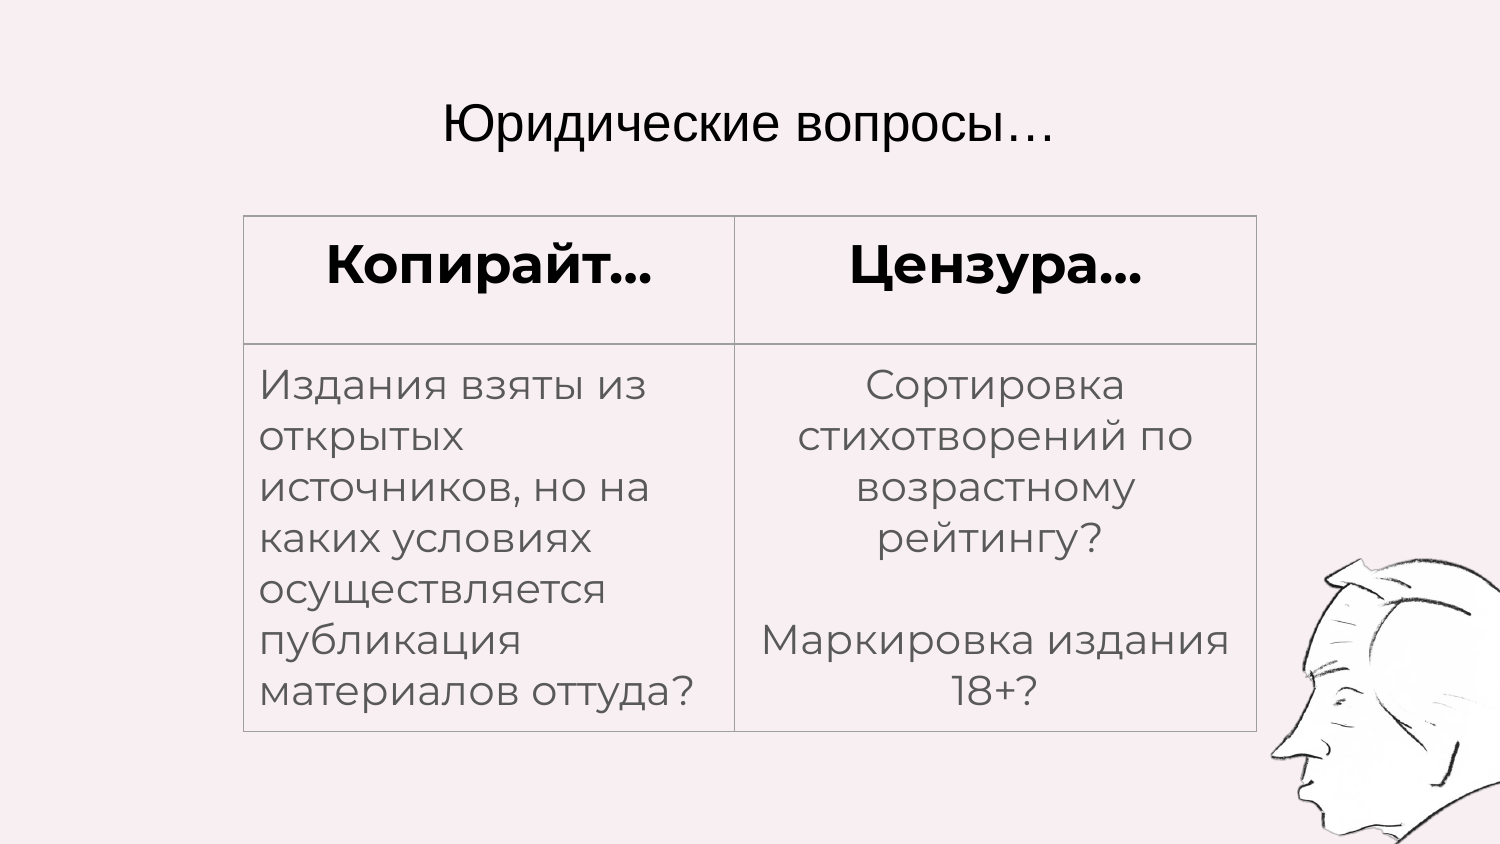

# Юридические вопросы…
| Копирайт… | Цензура… |
| --- | --- |
| Издания взяты из открытых источников, но на каких условиях осуществляется публикация материалов оттуда? | Сортировка стихотворений по возрастному рейтингу? Маркировка издания 18+? |